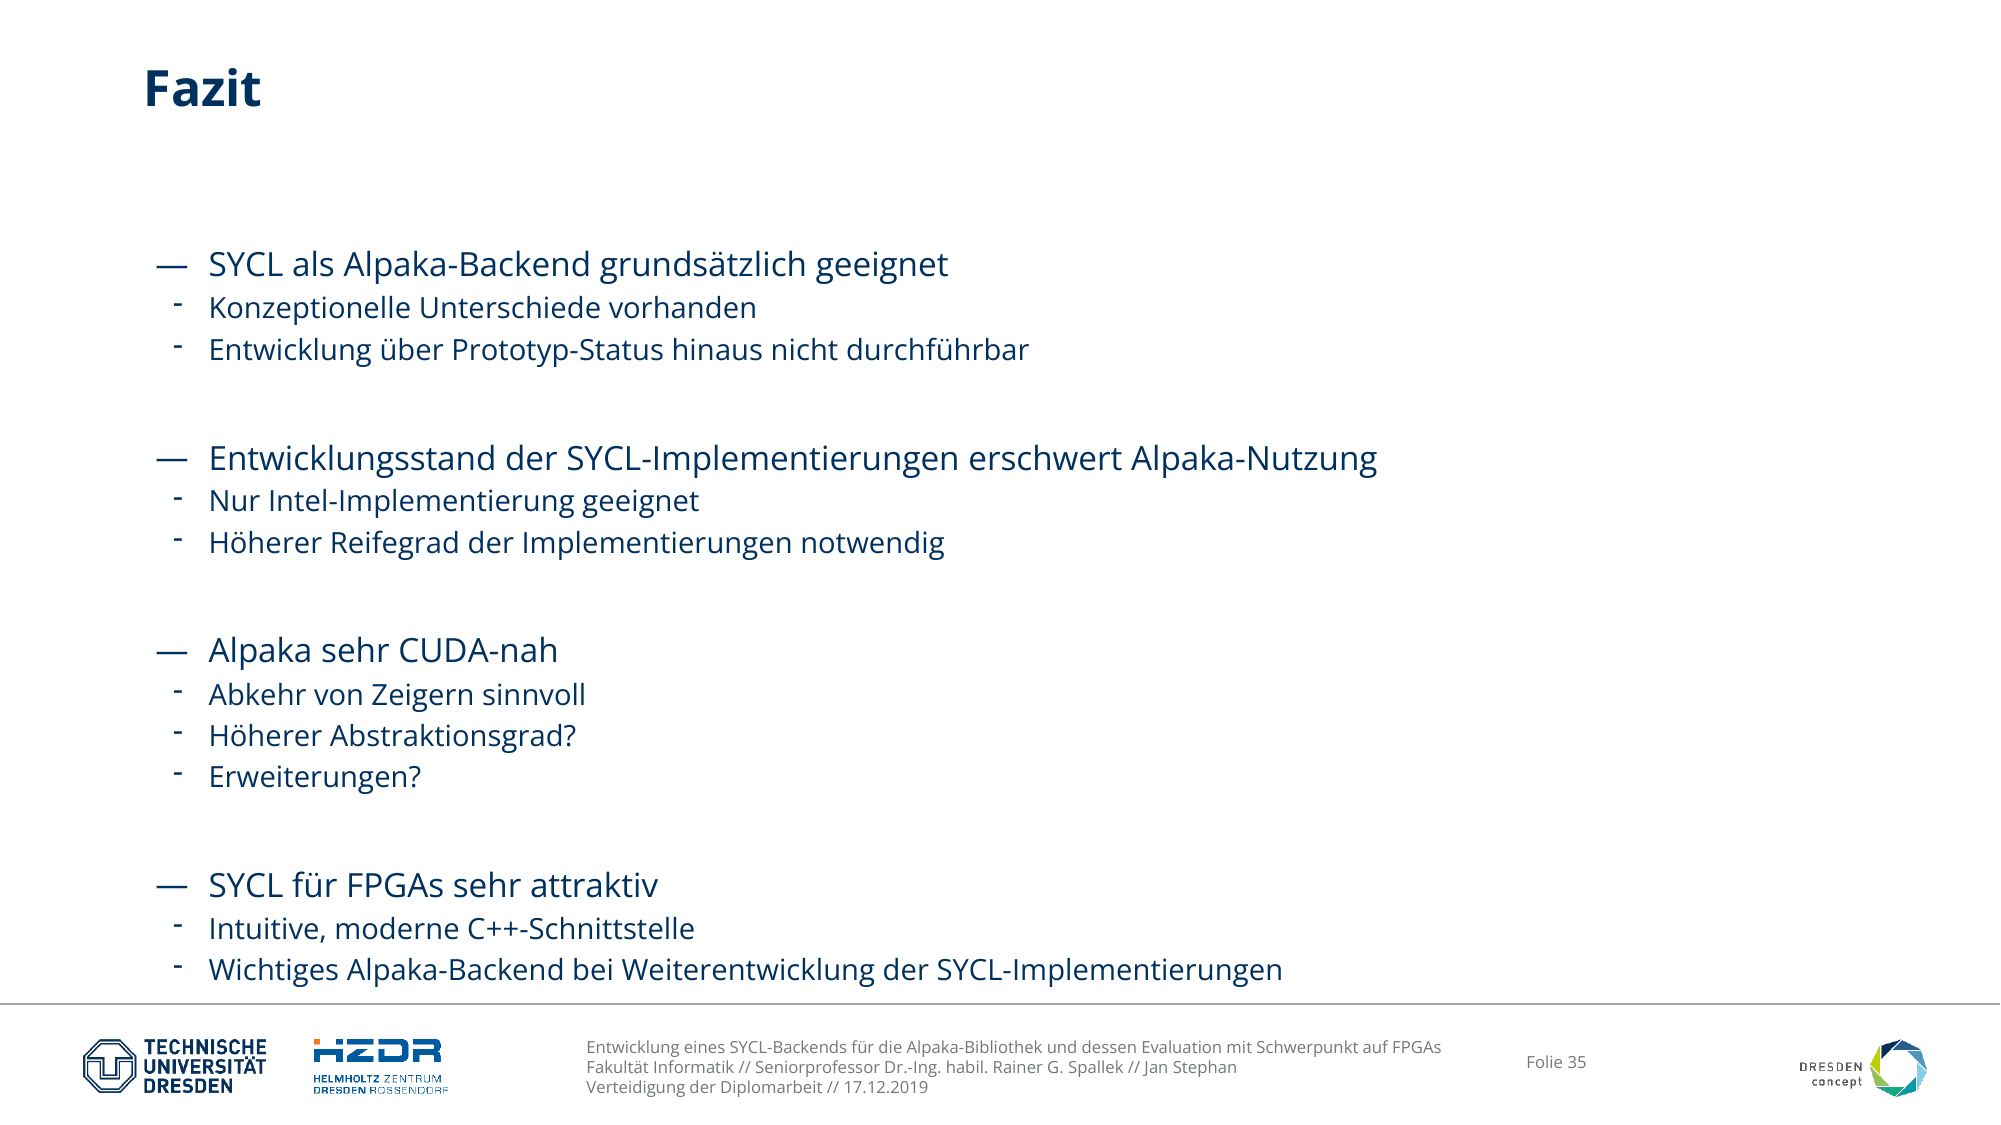

# Fazit
SYCL als Alpaka-Backend grundsätzlich geeignet
Konzeptionelle Unterschiede vorhanden
Entwicklung über Prototyp-Status hinaus nicht durchführbar

Entwicklungsstand der SYCL-Implementierungen erschwert Alpaka-Nutzung
Nur Intel-Implementierung geeignet
Höherer Reifegrad der Implementierungen notwendig

Alpaka sehr CUDA-nah
Abkehr von Zeigern sinnvoll
Höherer Abstraktionsgrad?
Erweiterungen?

SYCL für FPGAs sehr attraktiv
Intuitive, moderne C++-Schnittstelle
Wichtiges Alpaka-Backend bei Weiterentwicklung der SYCL-Implementierungen